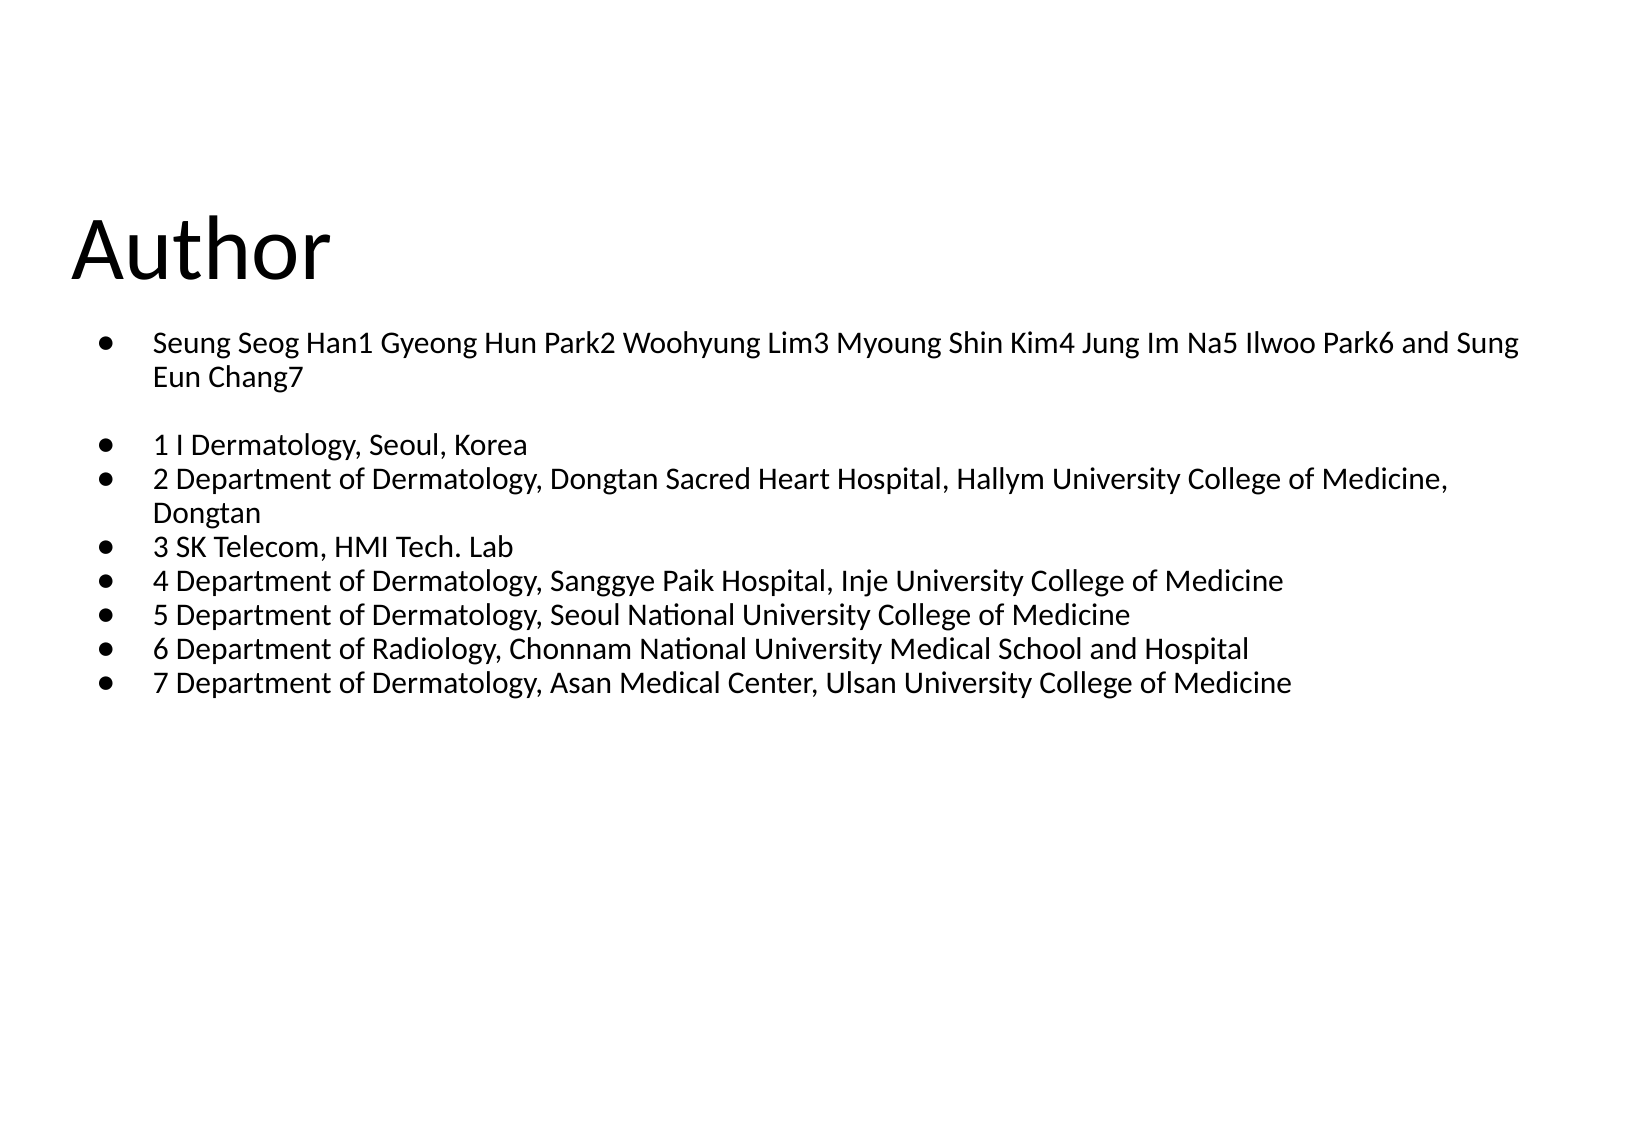

# Author
Seung Seog Han1 Gyeong Hun Park2 Woohyung Lim3 Myoung Shin Kim4 Jung Im Na5 Ilwoo Park6 and Sung Eun Chang7

1 I Dermatology, Seoul, Korea
2 Department of Dermatology, Dongtan Sacred Heart Hospital, Hallym University College of Medicine, Dongtan
3 SK Telecom, HMI Tech. Lab
4 Department of Dermatology, Sanggye Paik Hospital, Inje University College of Medicine
5 Department of Dermatology, Seoul National University College of Medicine
6 Department of Radiology, Chonnam National University Medical School and Hospital
7 Department of Dermatology, Asan Medical Center, Ulsan University College of Medicine